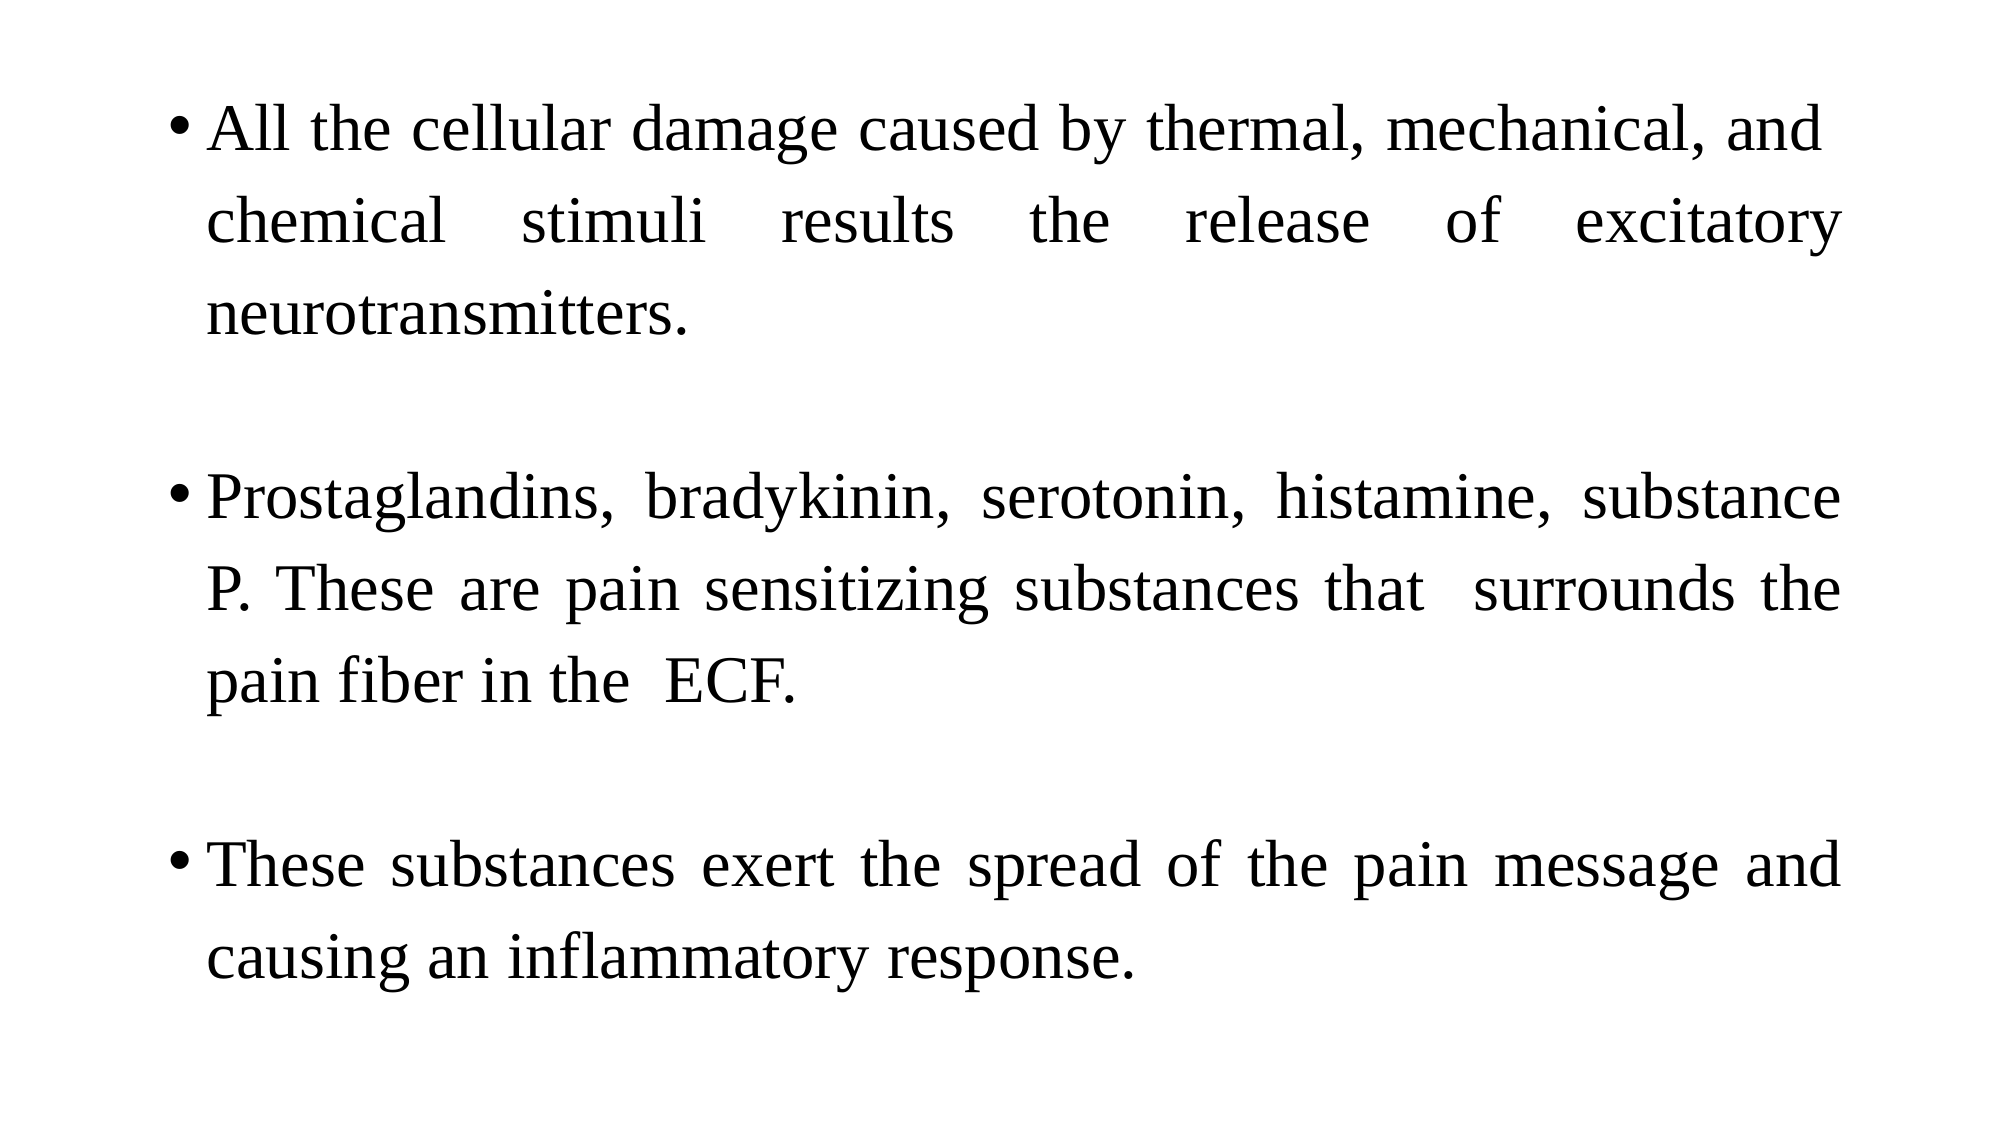

All the cellular damage caused by thermal, mechanical, and  chemical stimuli results the release of excitatory neurotransmitters.

Prostaglandins, bradykinin, serotonin, histamine, substance P. These are pain sensitizing substances that  surrounds the pain fiber in the  ECF.

These substances exert the spread of the pain message and causing an inflammatory response.